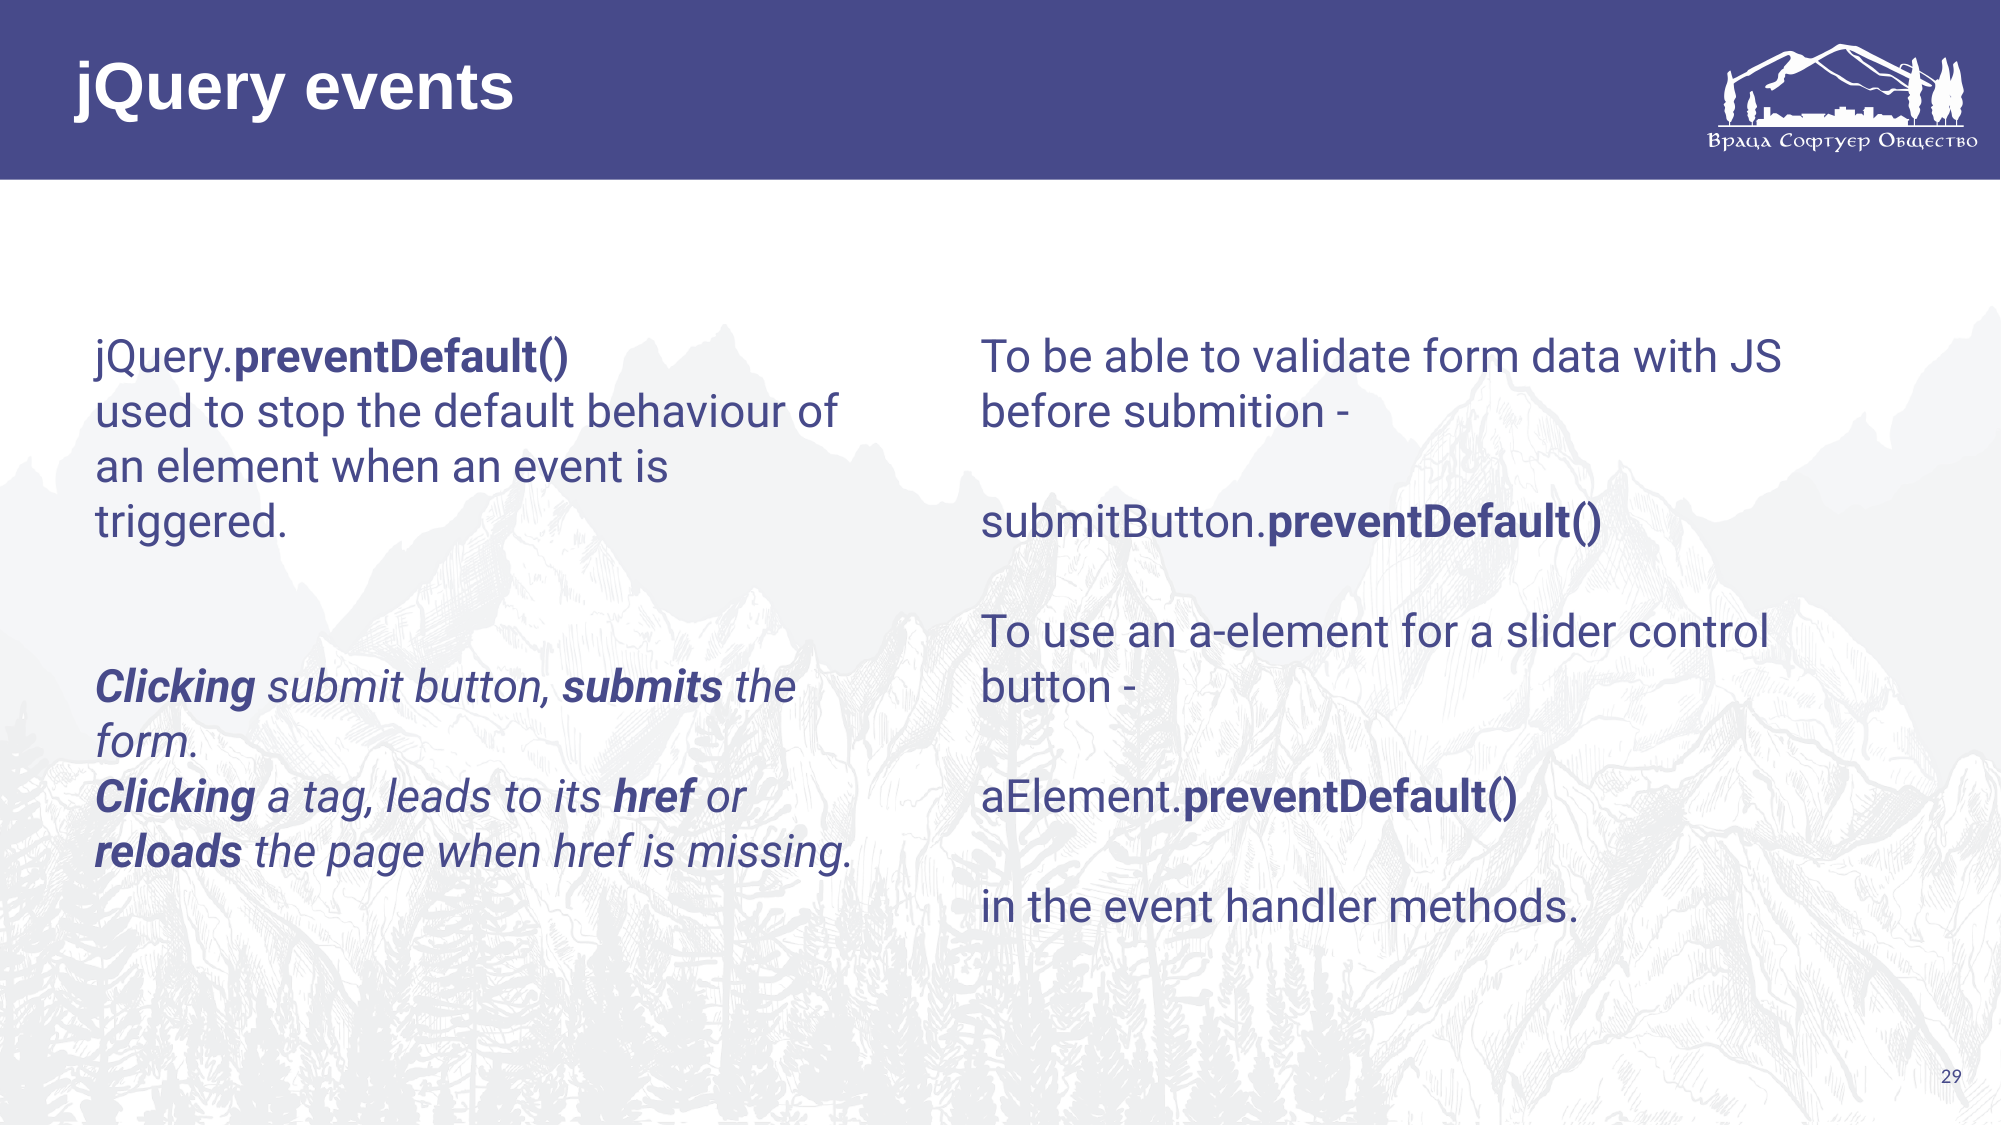

jQuery events
jQuery.preventDefault()
used to stop the default behaviour of an element when an event is triggered.

Clicking submit button, submits the form.
Clicking a tag, leads to its href or reloads the page when href is missing.

To be able to validate form data with JS before submition -

submitButton.preventDefault()

To use an a-element for a slider control button -

aElement.preventDefault()

in the event handler methods.
29